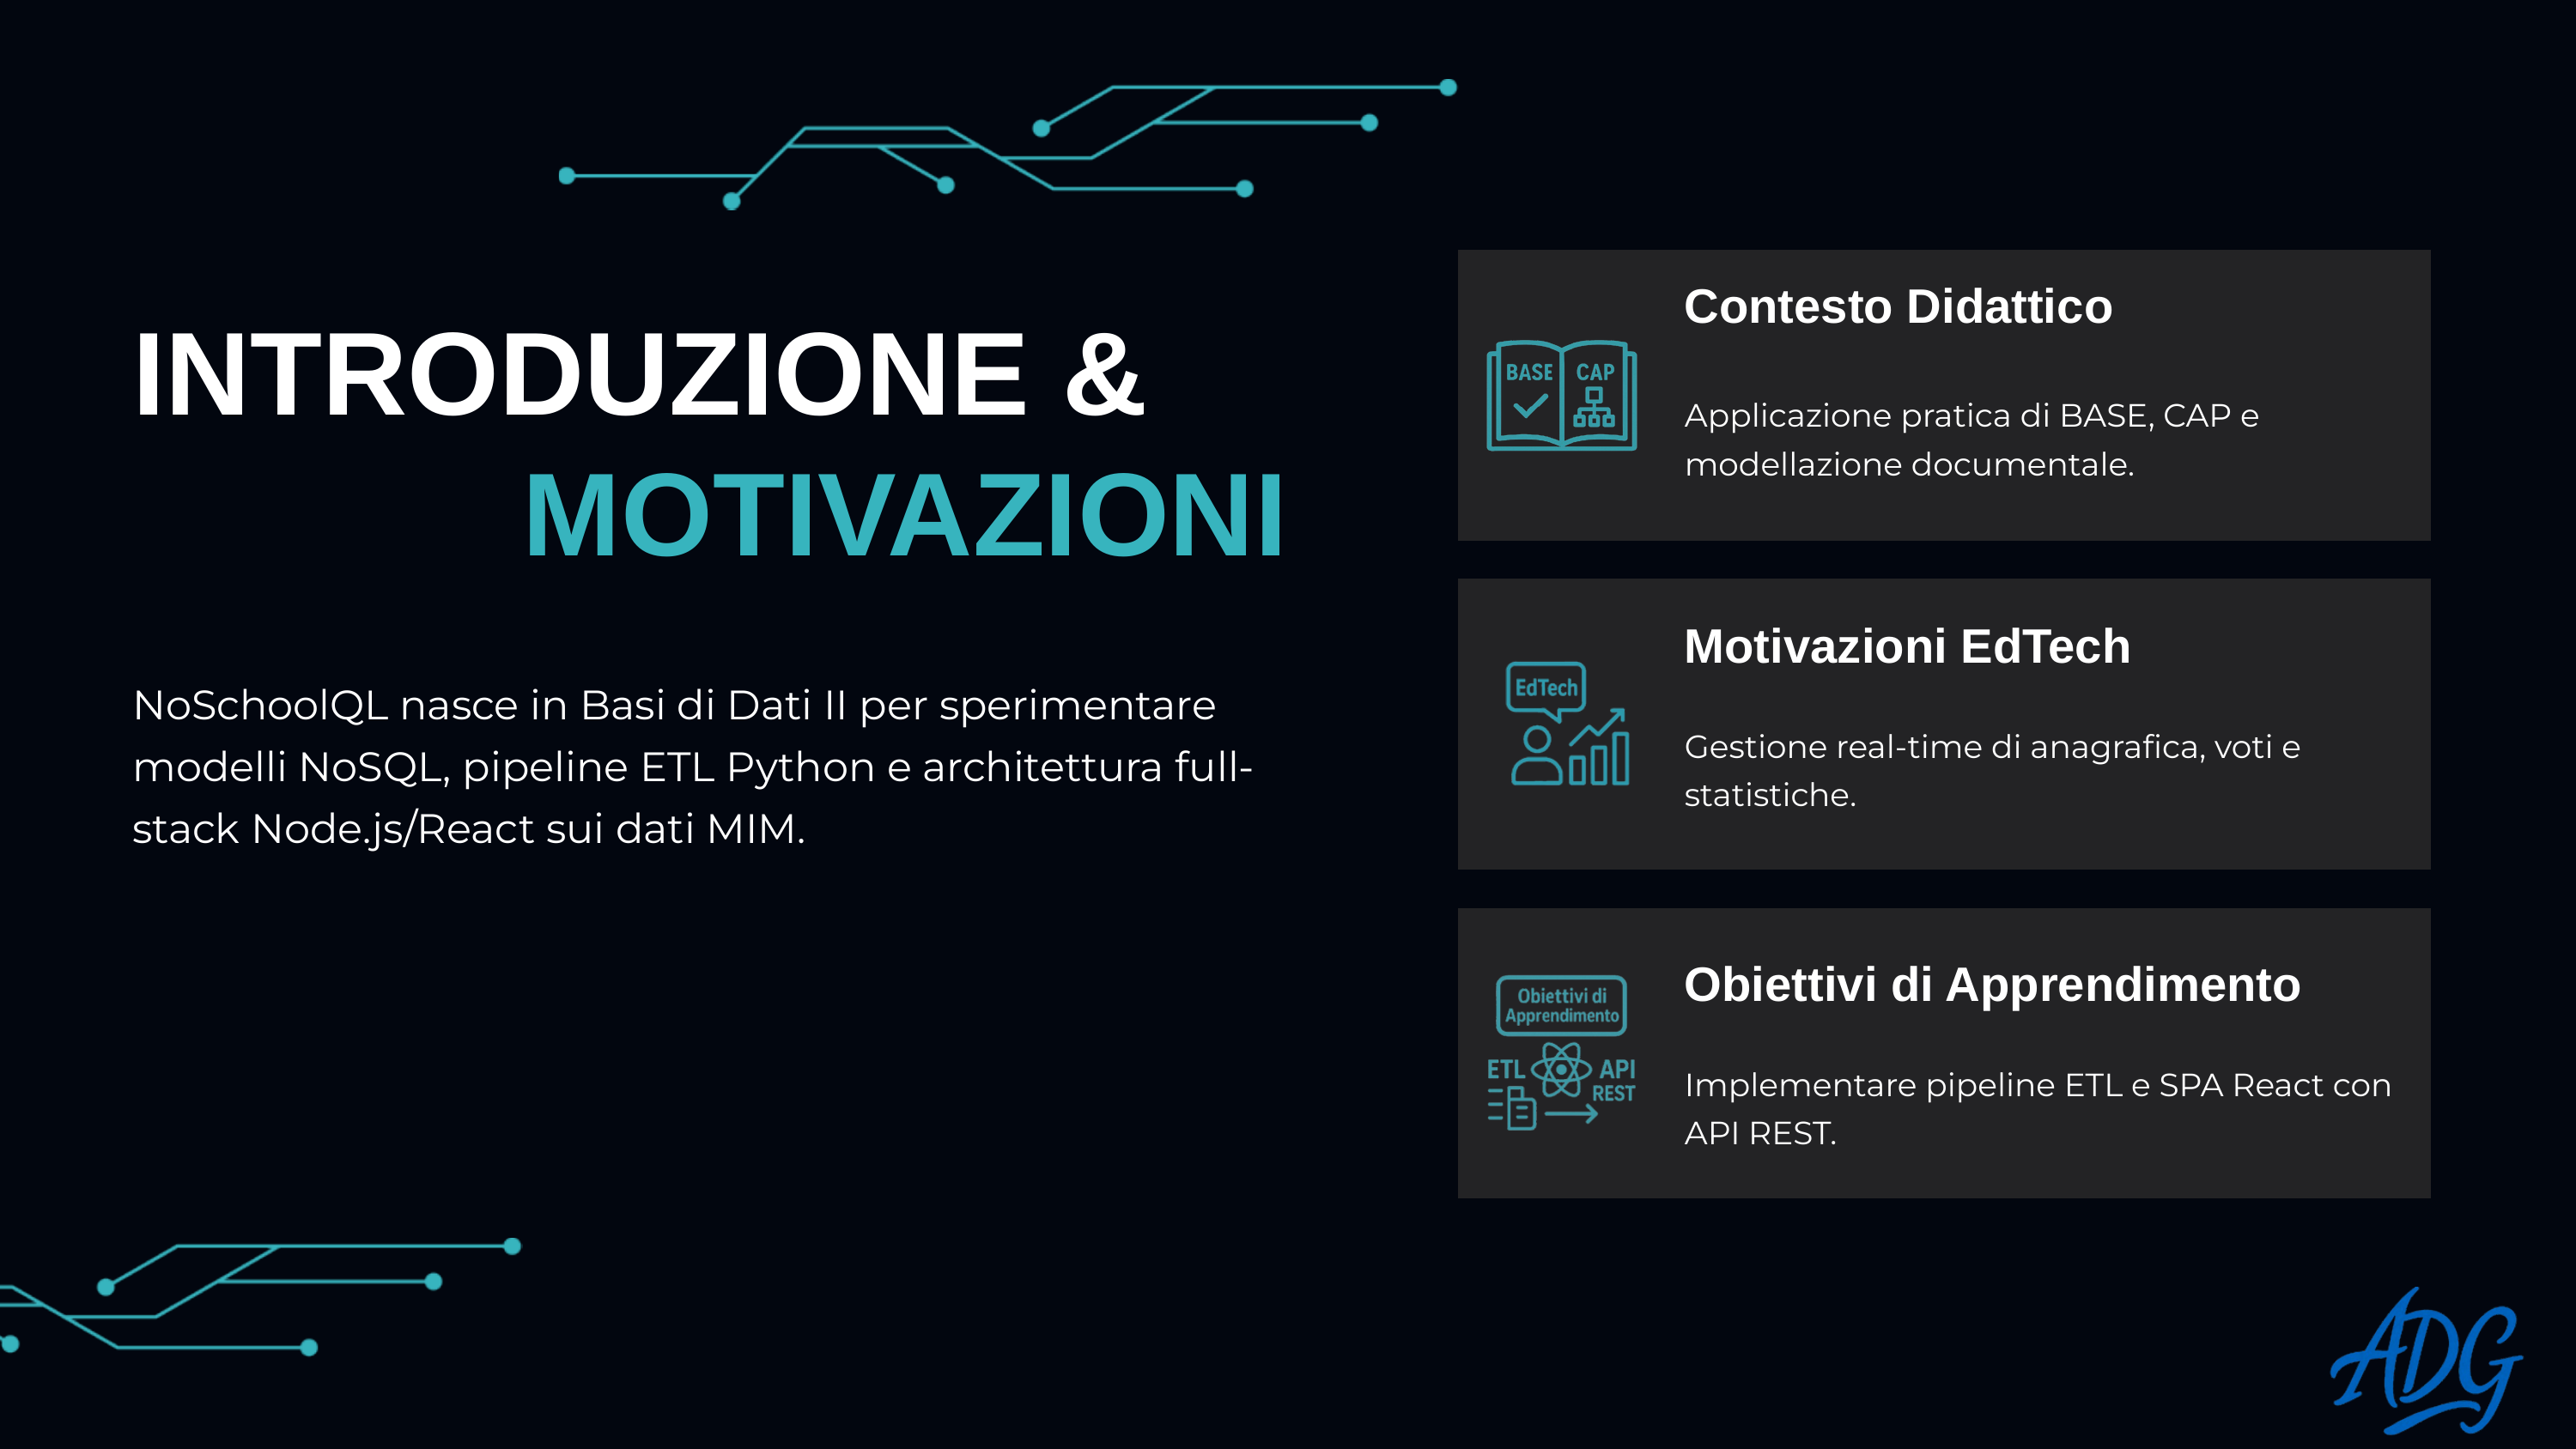

Contesto Didattico

INTRODUZIONE &
Applicazione pratica di BASE, CAP e modellazione documentale.
MOTIVAZIONI

Motivazioni EdTech
NoSchoolQL nasce in Basi di Dati II per sperimentare modelli NoSQL, pipeline ETL Python e architettura full-stack Node.js/React sui dati MIM.
Gestione real-time di anagrafica, voti e statistiche.

Obiettivi di Apprendimento
Implementare pipeline ETL e SPA React con API REST.